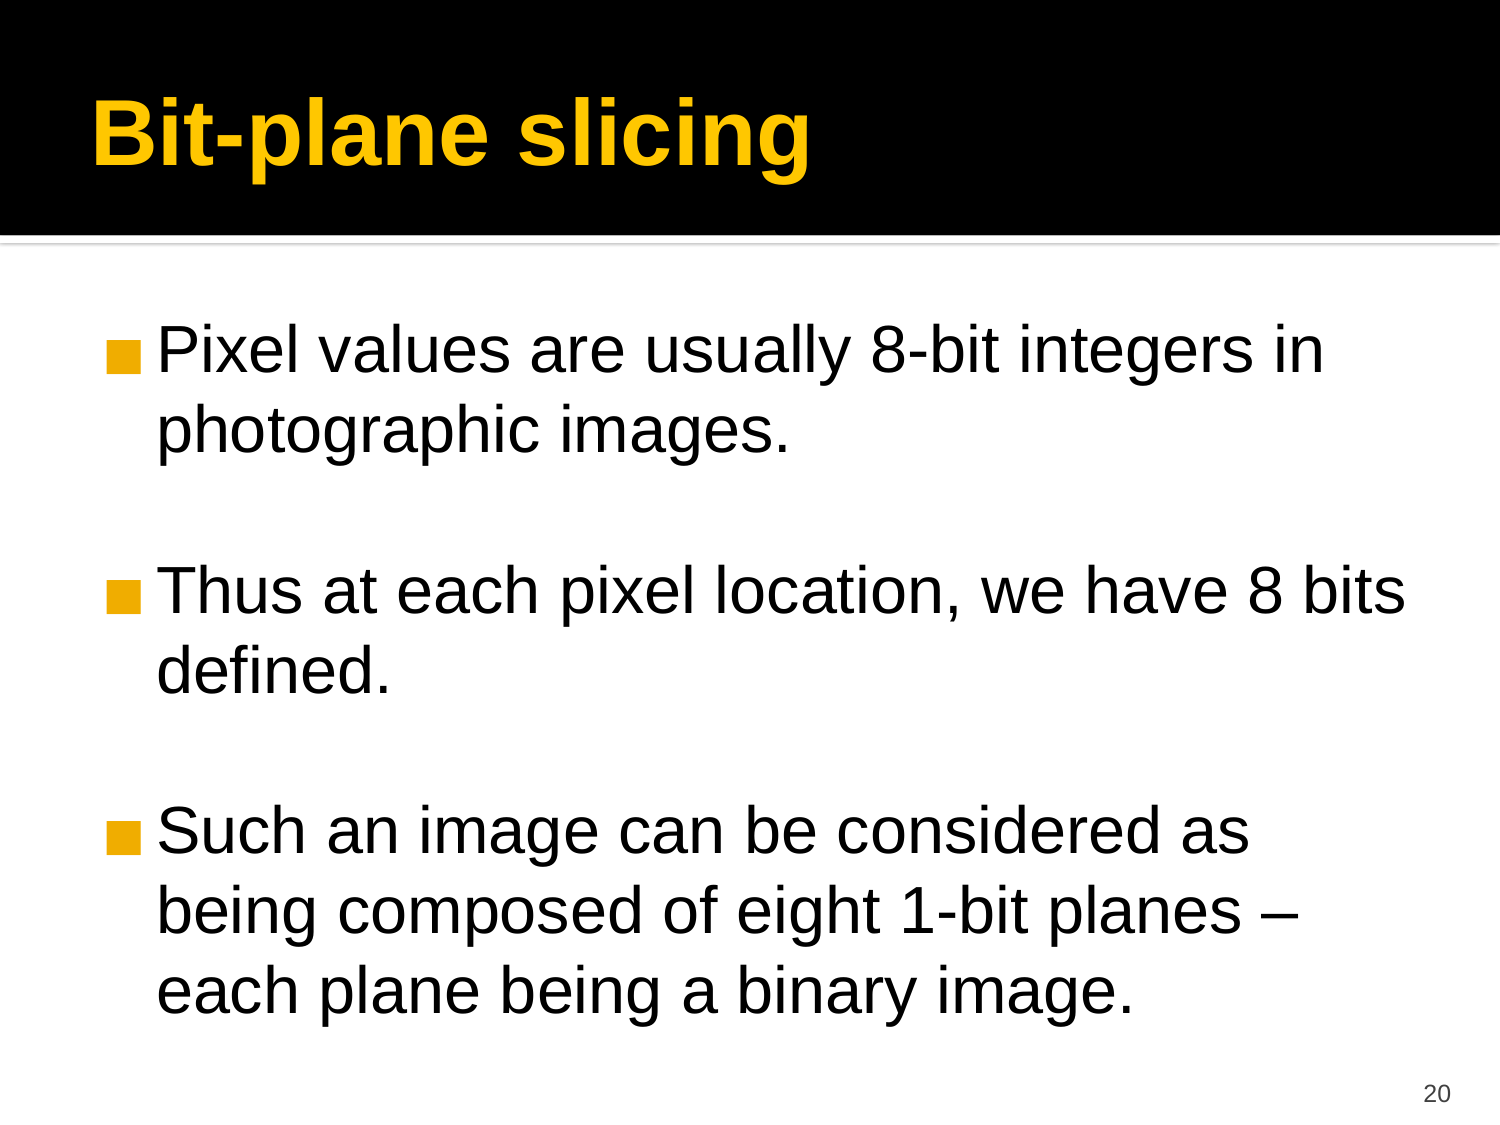

# Bit-plane slicing
Pixel values are usually 8-bit integers in photographic images.

Thus at each pixel location, we have 8 bits defined.

Such an image can be considered as being composed of eight 1-bit planes – each plane being a binary image.
20